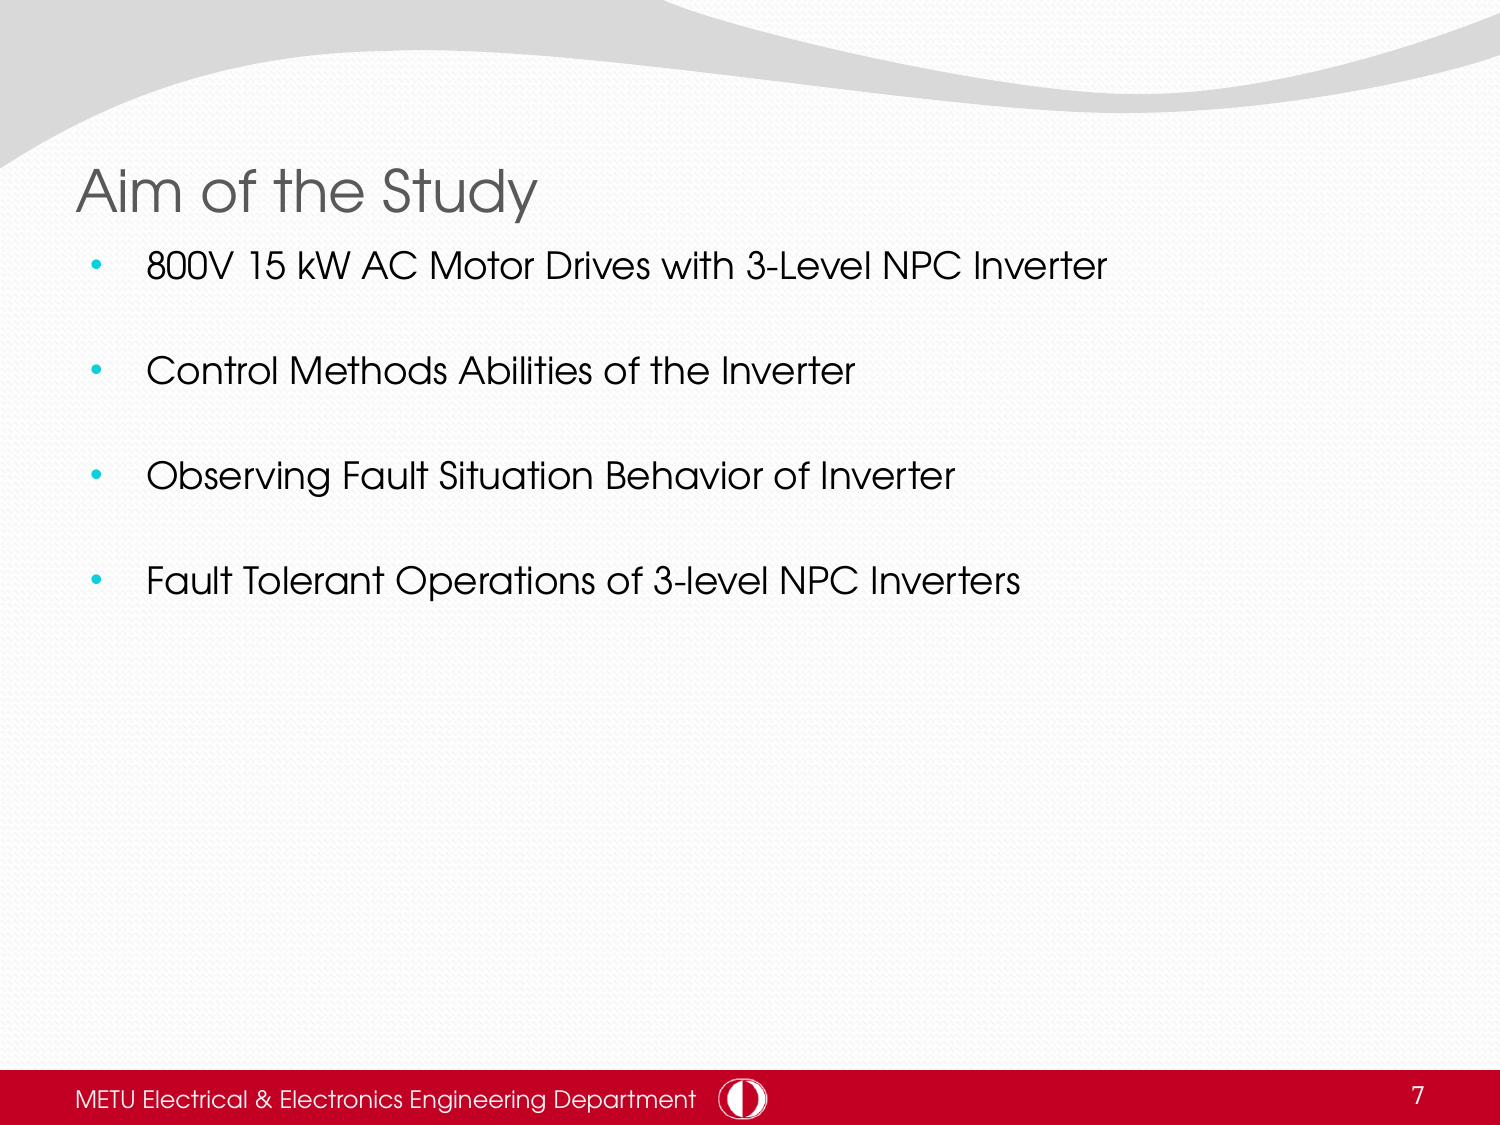

# Aim of the Study
800V 15 kW AC Motor Drives with 3-Level NPC Inverter

Control Methods Abilities of the Inverter

Observing Fault Situation Behavior of Inverter

Fault Tolerant Operations of 3-level NPC Inverters

METU Electrical & Electronics Engineering Department
7